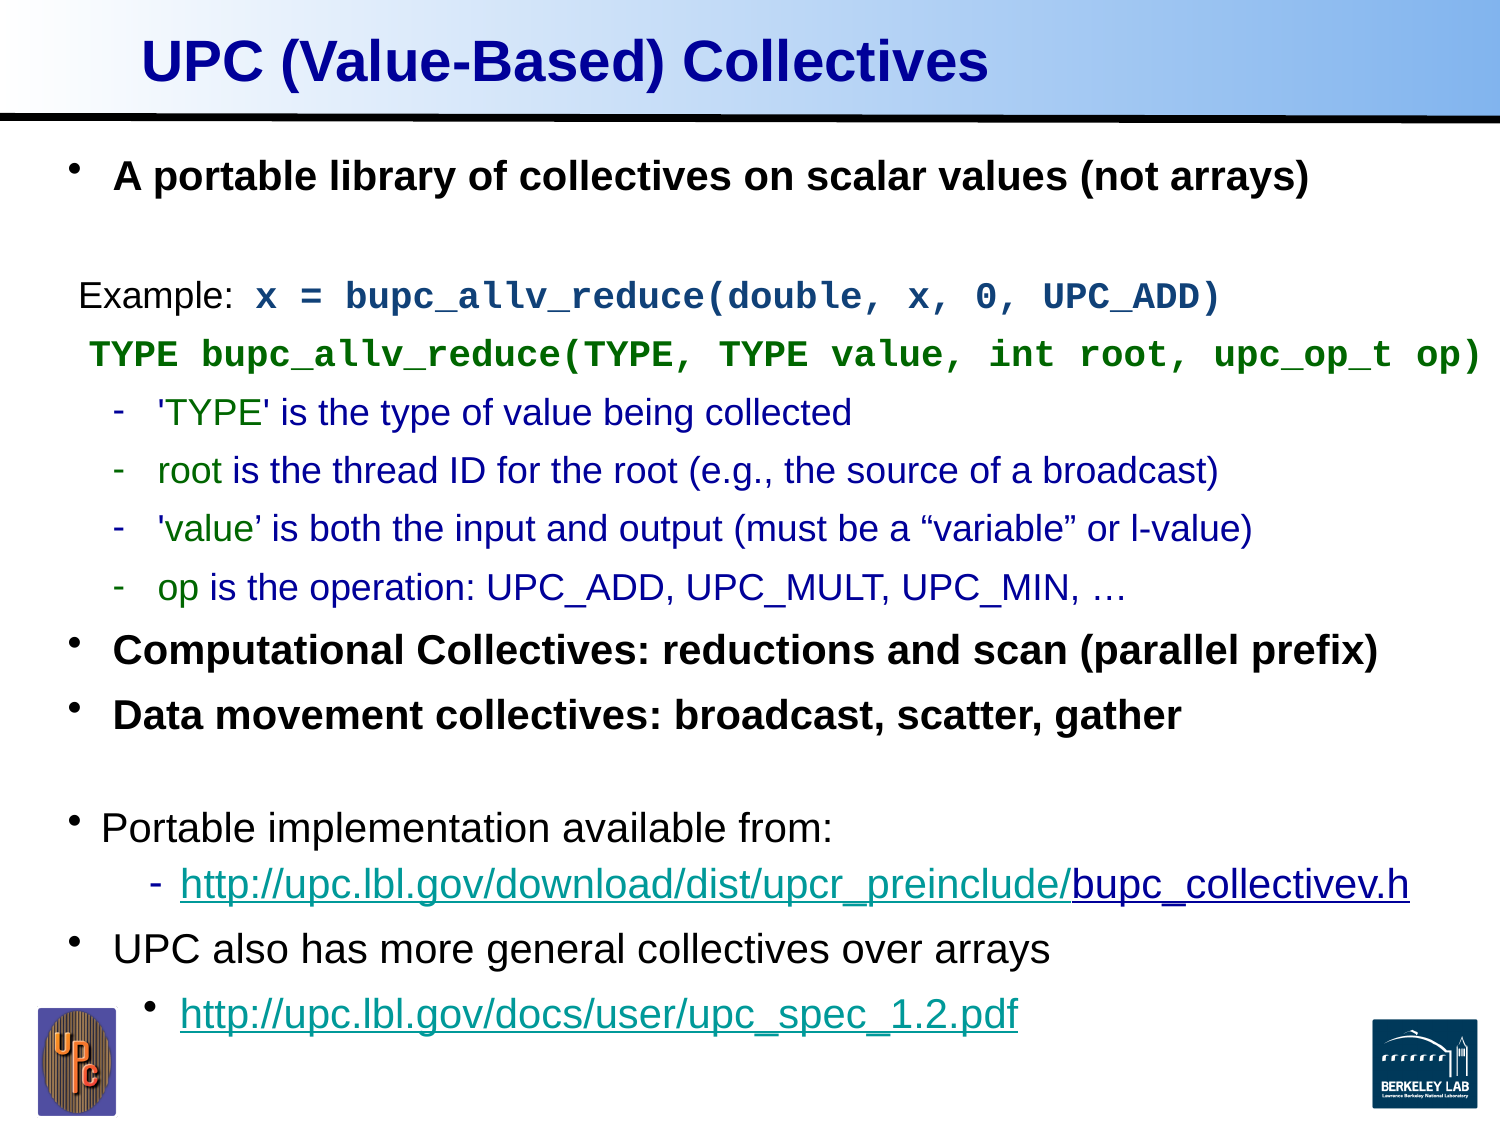

# UPC (Value-Based) Collectives
A portable library of collectives on scalar values (not arrays)

 Example:  x = bupc_allv_reduce(double, x, 0, UPC_ADD)
  TYPE bupc_allv_reduce(TYPE, TYPE value, int root, upc_op_t op)
'TYPE' is the type of value being collected
root is the thread ID for the root (e.g., the source of a broadcast)
'value’ is both the input and output (must be a “variable” or l-value)
op is the operation: UPC_ADD, UPC_MULT, UPC_MIN, …
Computational Collectives: reductions and scan (parallel prefix)
Data movement collectives: broadcast, scatter, gather

Portable implementation available from:
http://upc.lbl.gov/download/dist/upcr_preinclude/bupc_collectivev.h
UPC also has more general collectives over arrays
http://upc.lbl.gov/docs/user/upc_spec_1.2.pdf